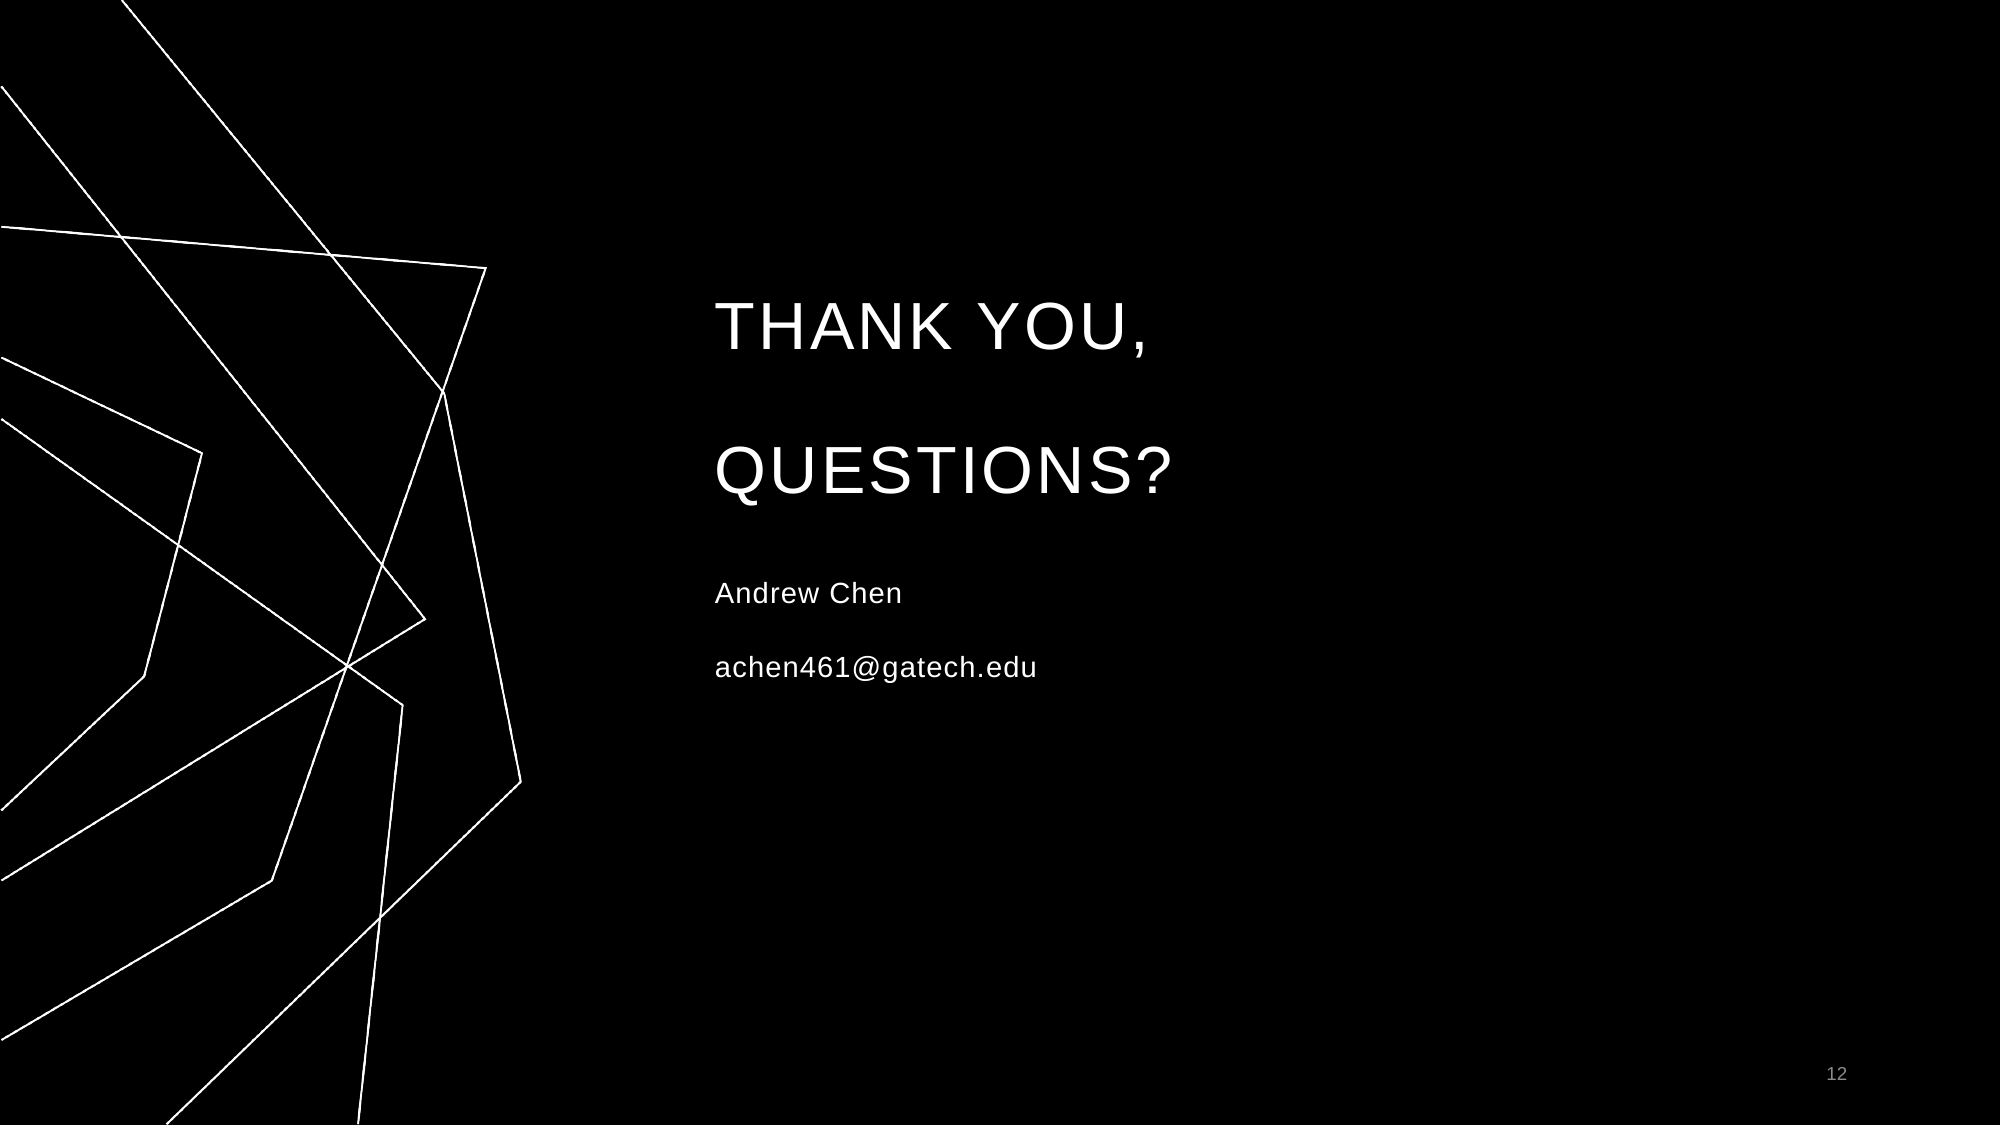

# Thank you, Questions?
Andrew Chen
achen461@gatech.edu
12